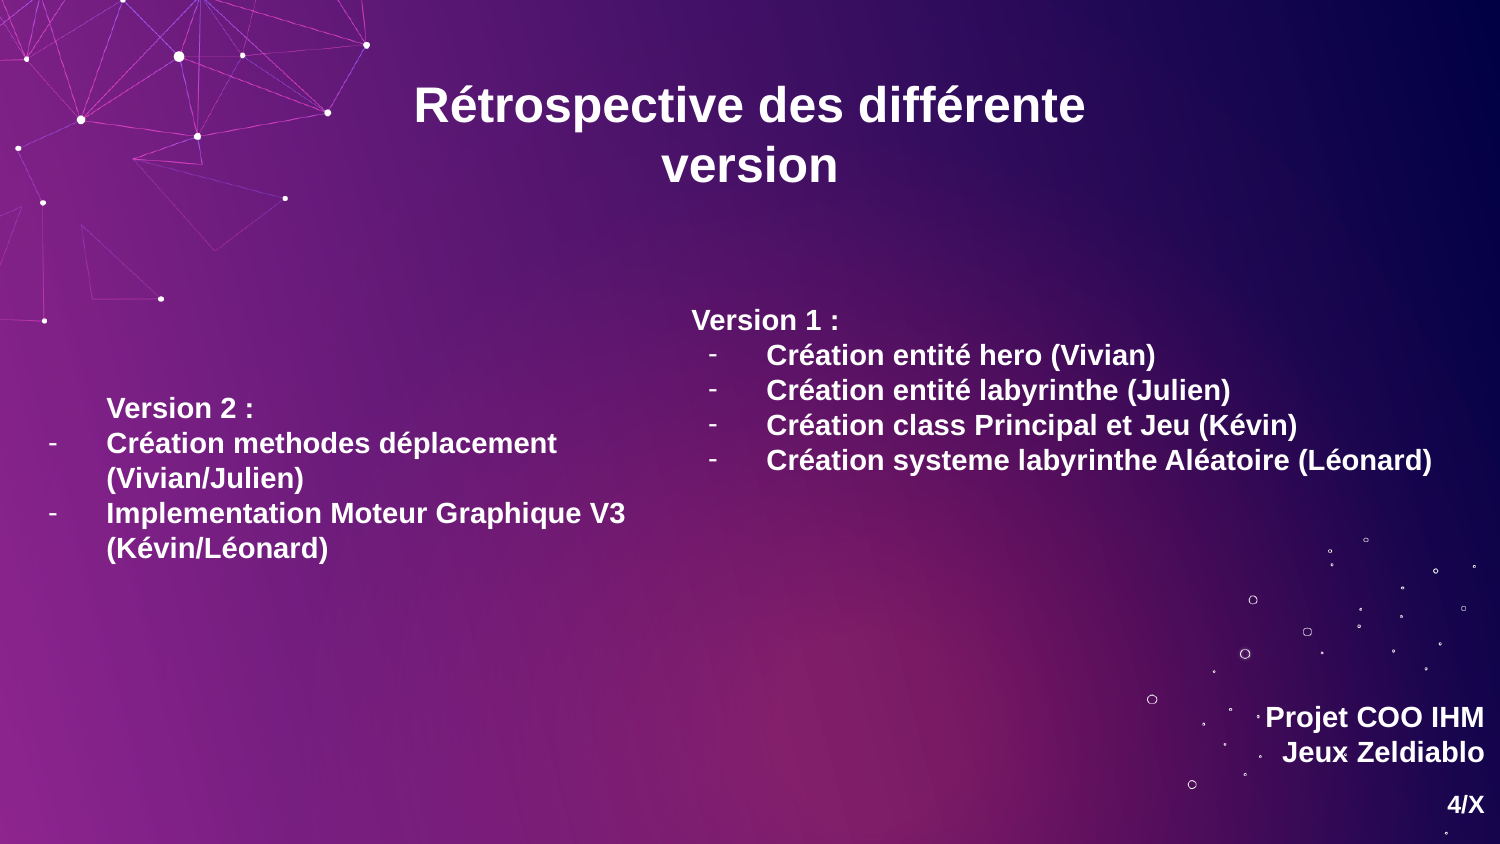

# Rétrospective des différente version
Version 1 :
Création entité hero (Vivian)
Création entité labyrinthe (Julien)
Création class Principal et Jeu (Kévin)
Création systeme labyrinthe Aléatoire (Léonard)

Version 2 :
Création methodes déplacement  (Vivian/Julien)
Implementation Moteur Graphique V3 (Kévin/Léonard)
Projet COO IHM
Jeux Zeldiablo
4/X